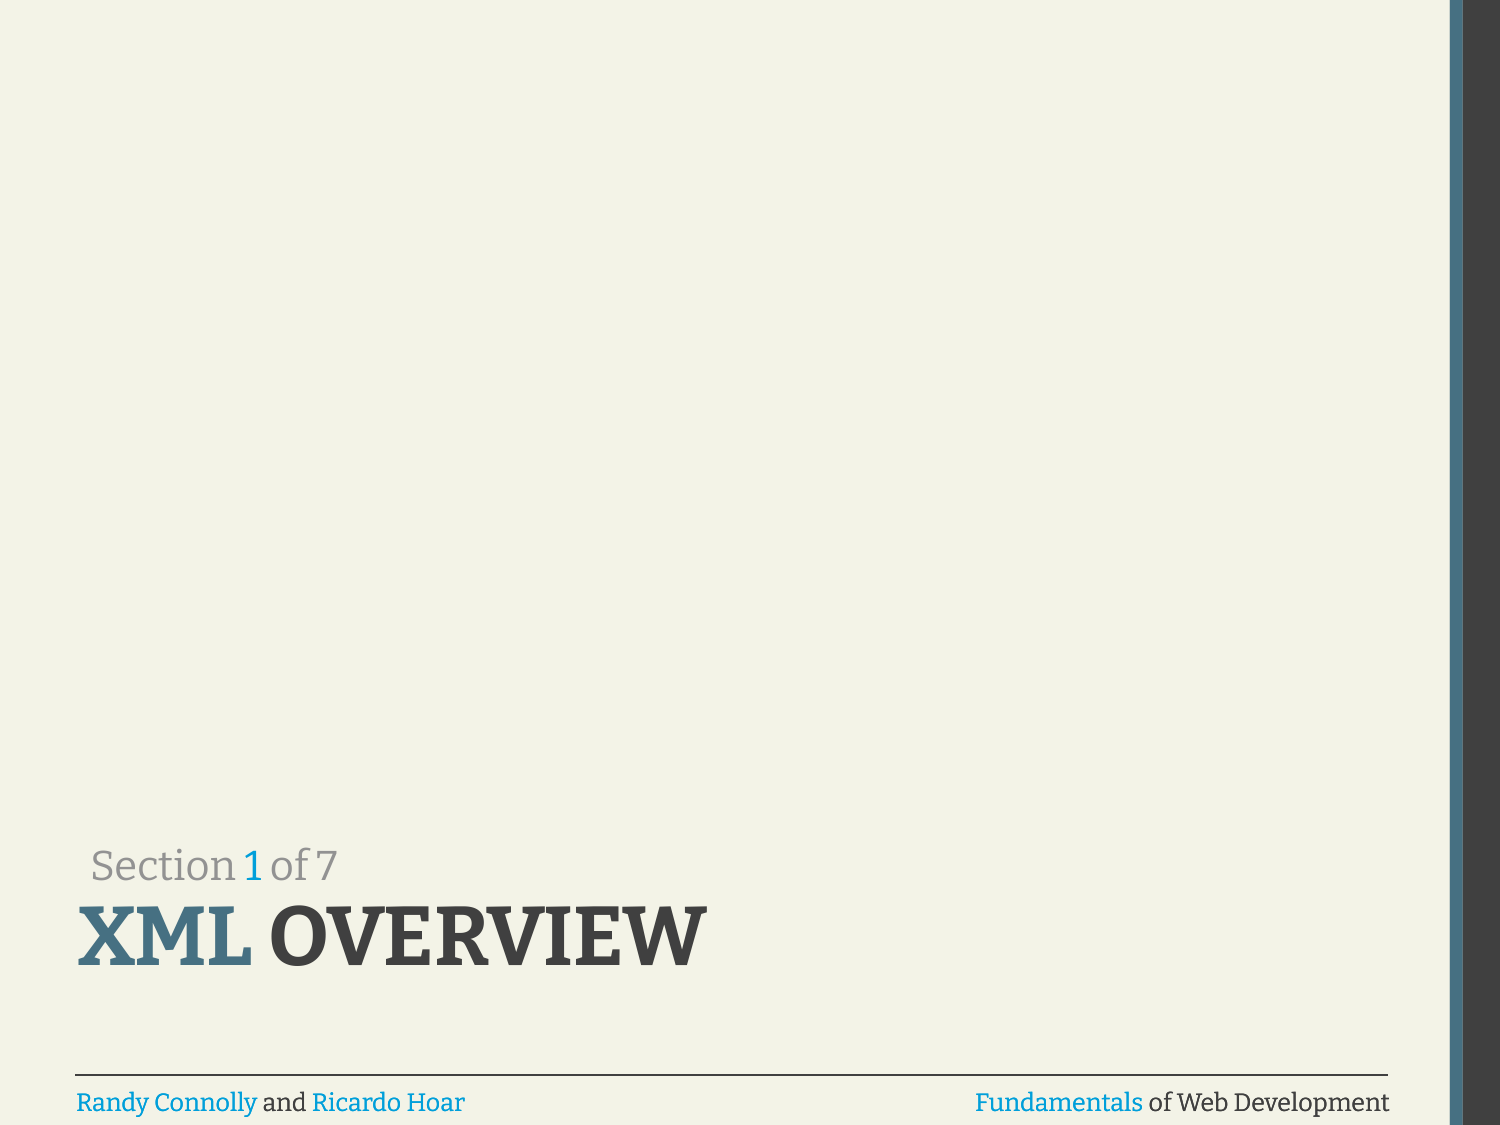

Section 1 of 7
# XML Overview